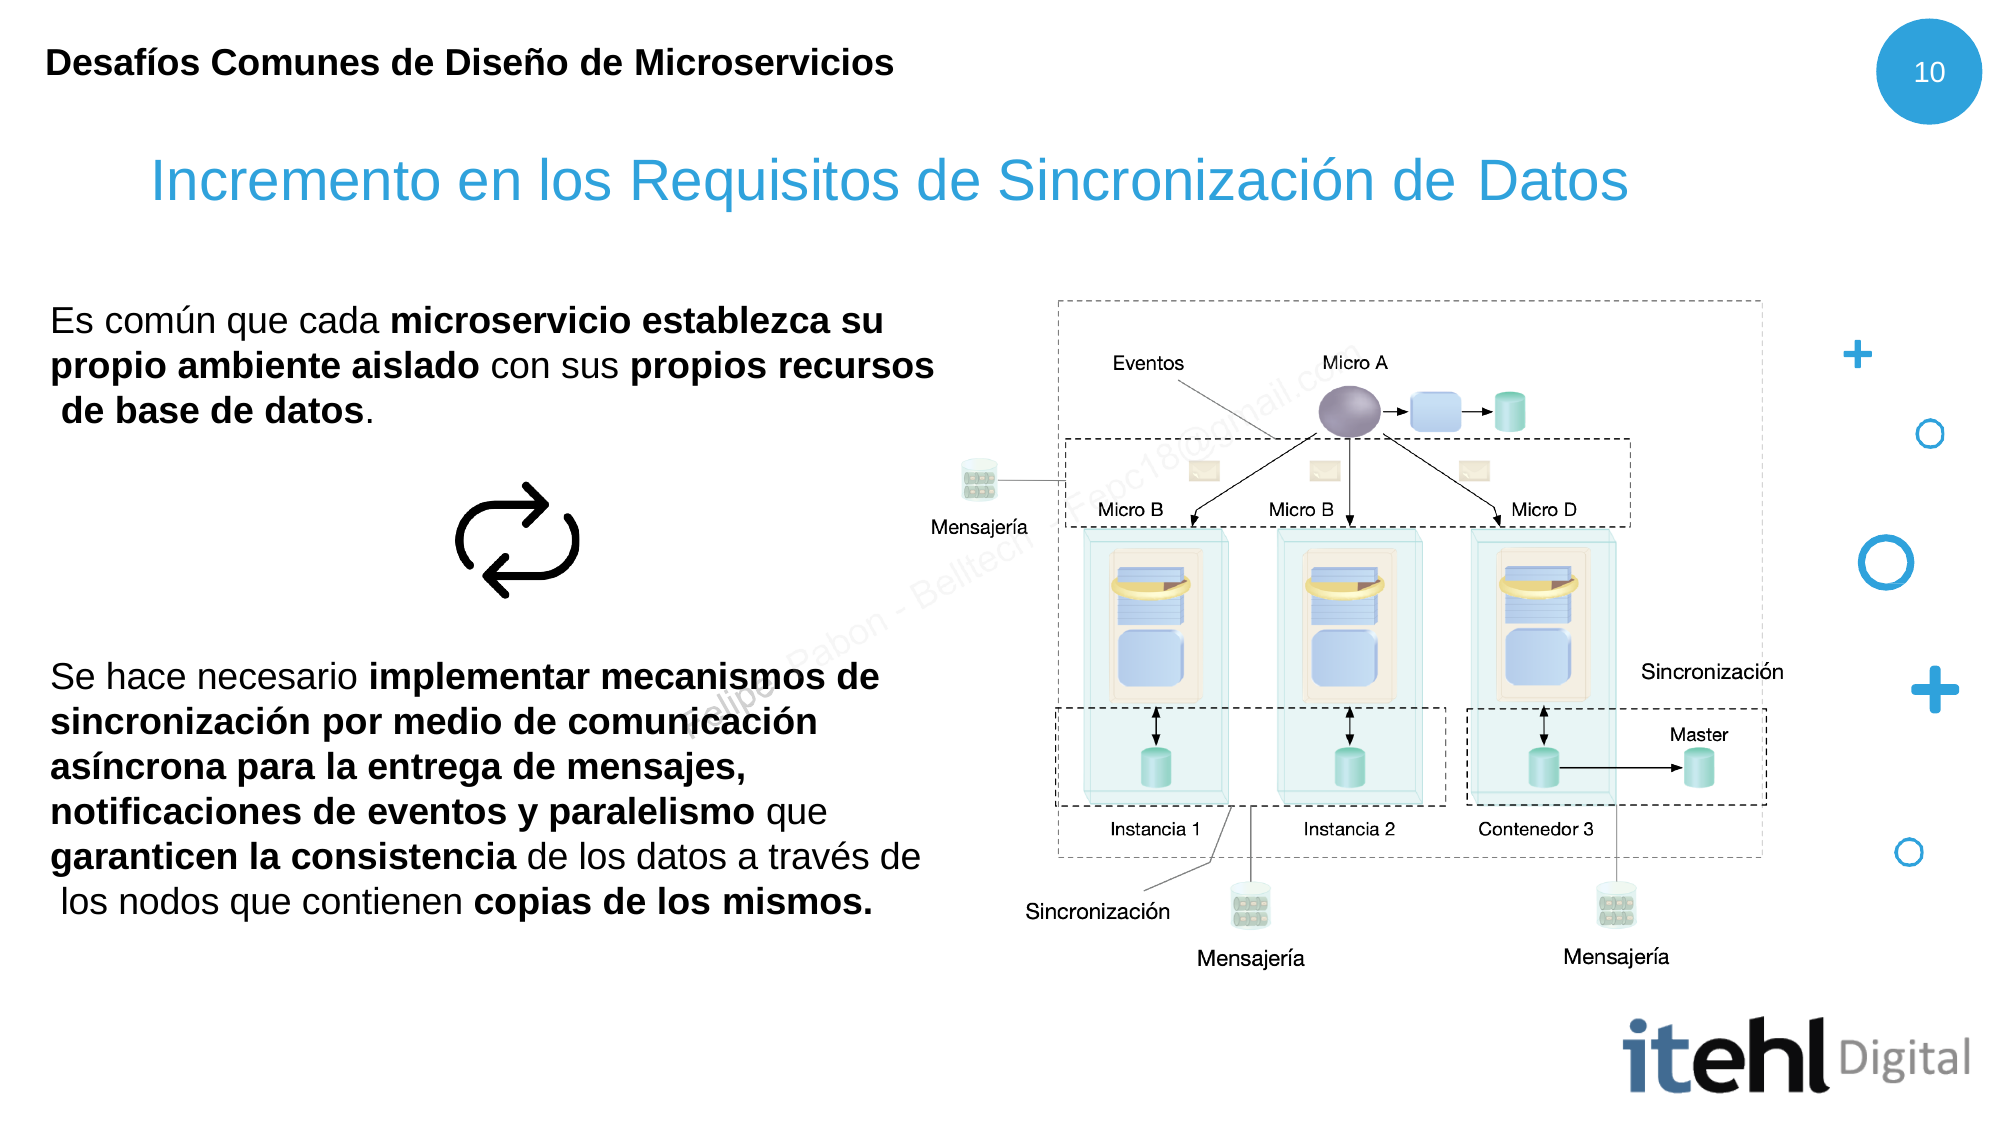

Desafíos Comunes de Diseño de Microservicios
10
# Incremento en los Requisitos de Sincronización de Datos
Es común que cada microservicio establezca su  propio ambiente aislado con sus propios recursos  de base de datos.

Se hace necesario implementar mecanismos de  sincronización por medio de comunicación  asíncrona para la entrega de mensajes,  notificaciones de eventos y paralelismo que  garanticen la consistencia de los datos a través de  los nodos que contienen copias de los mismos.